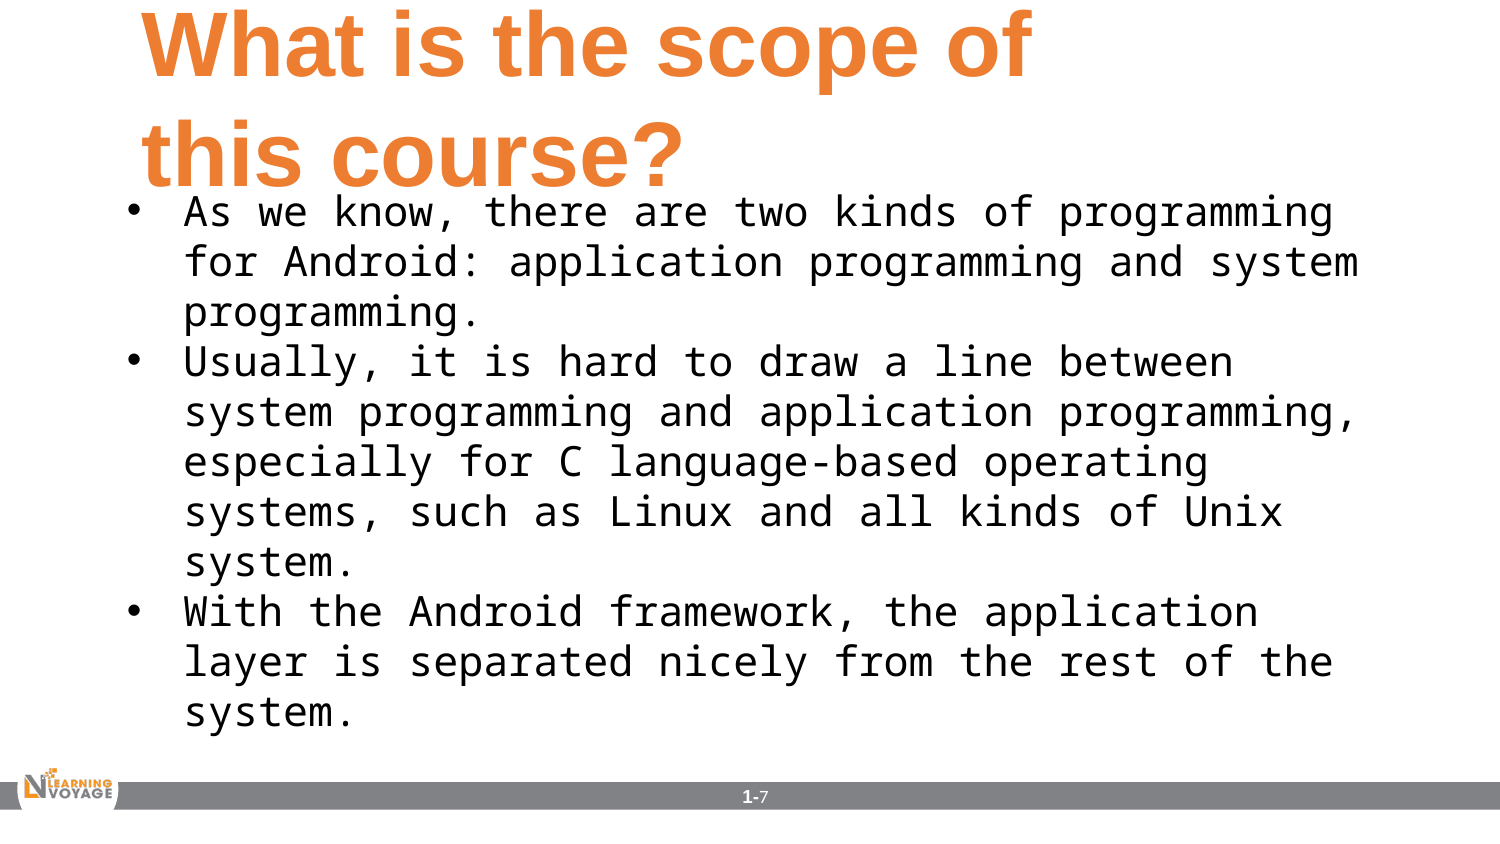

What is the scope of this course?
As we know, there are two kinds of programming for Android: application programming and system programming.
Usually, it is hard to draw a line between system programming and application programming, especially for C language-based operating systems, such as Linux and all kinds of Unix system.
With the Android framework, the application layer is separated nicely from the rest of the system.
1-7